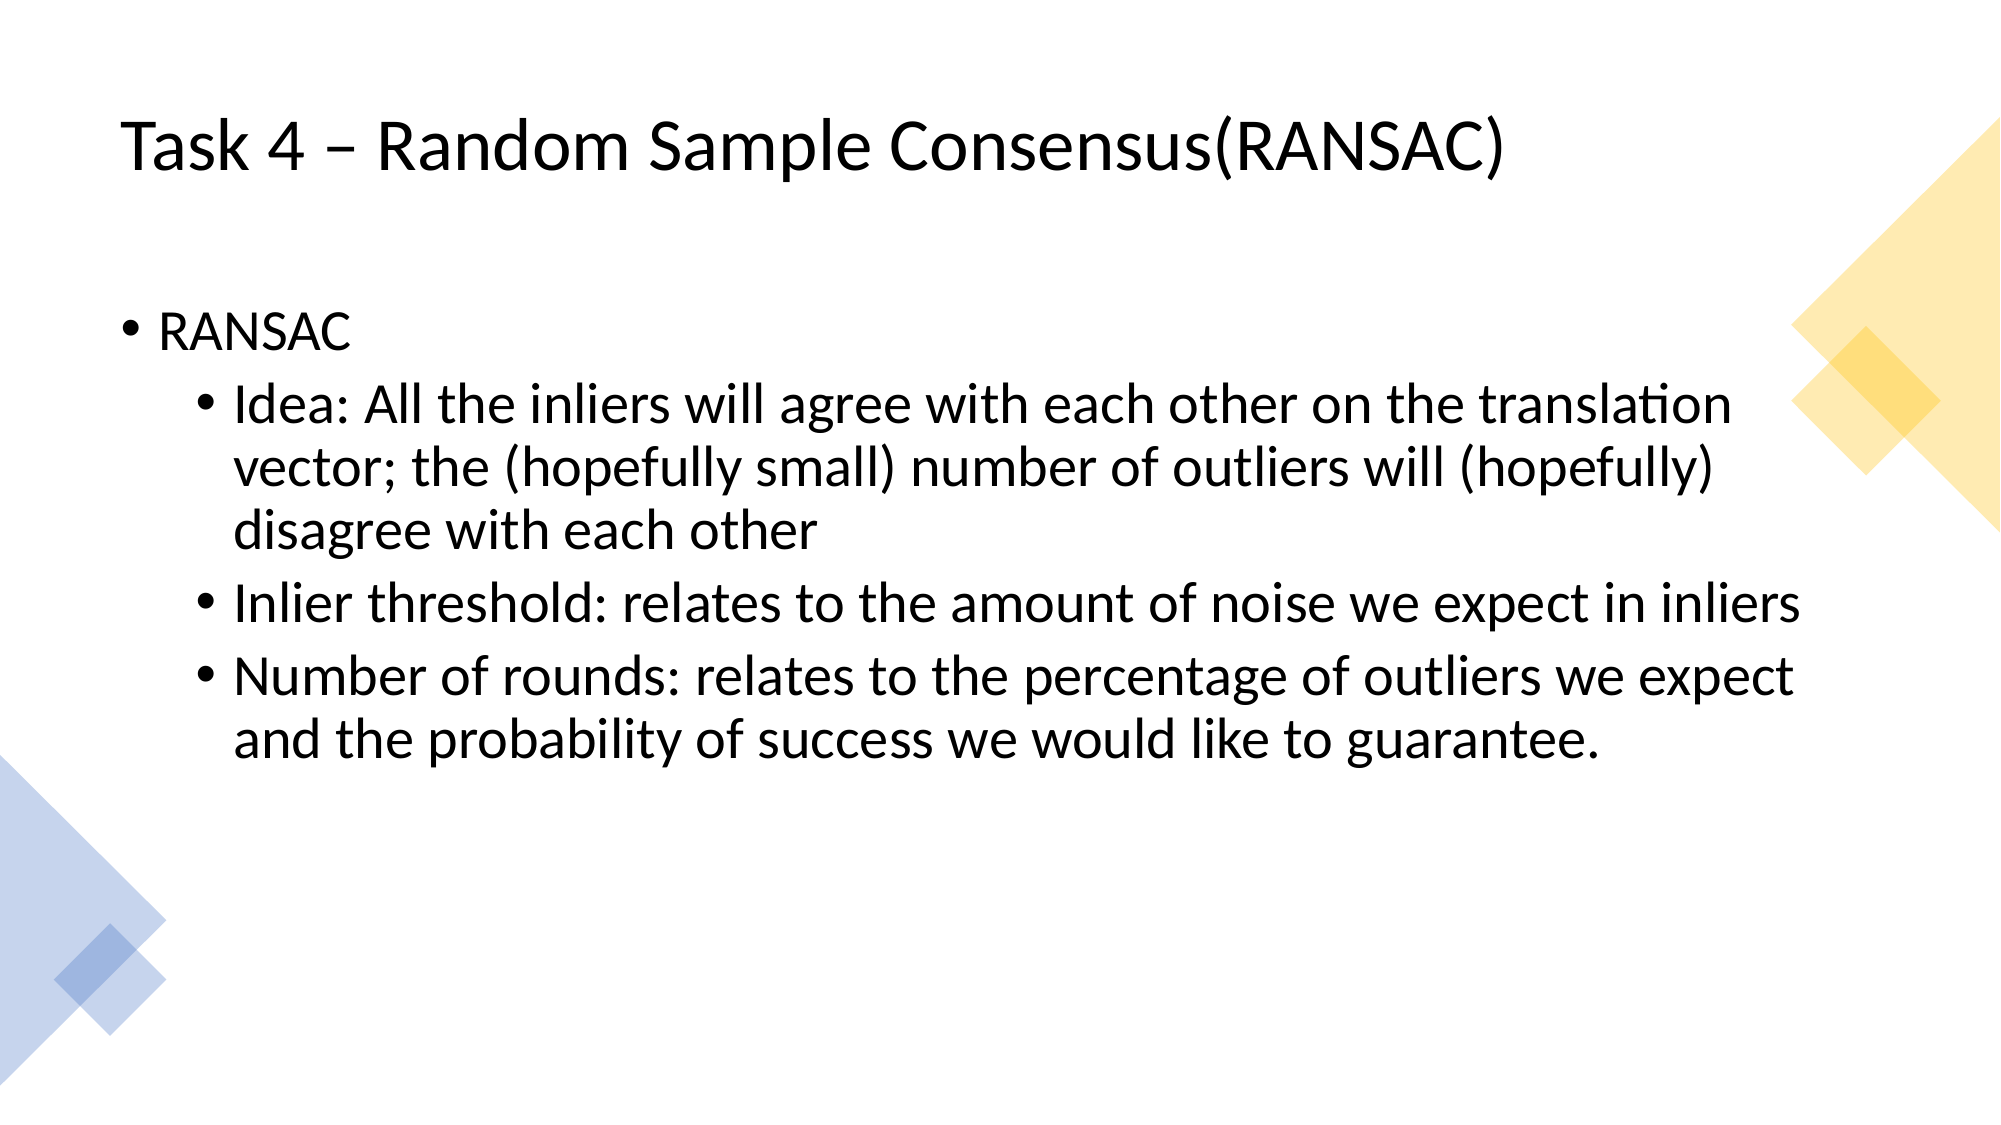

# Task 4 – Random Sample Consensus(RANSAC)

RANSAC
Idea: All the inliers will agree with each other on the translation vector; the (hopefully small) number of outliers will (hopefully) disagree with each other
Inlier threshold: relates to the amount of noise we expect in inliers
Number of rounds: relates to the percentage of outliers we expect and the probability of success we would like to guarantee.